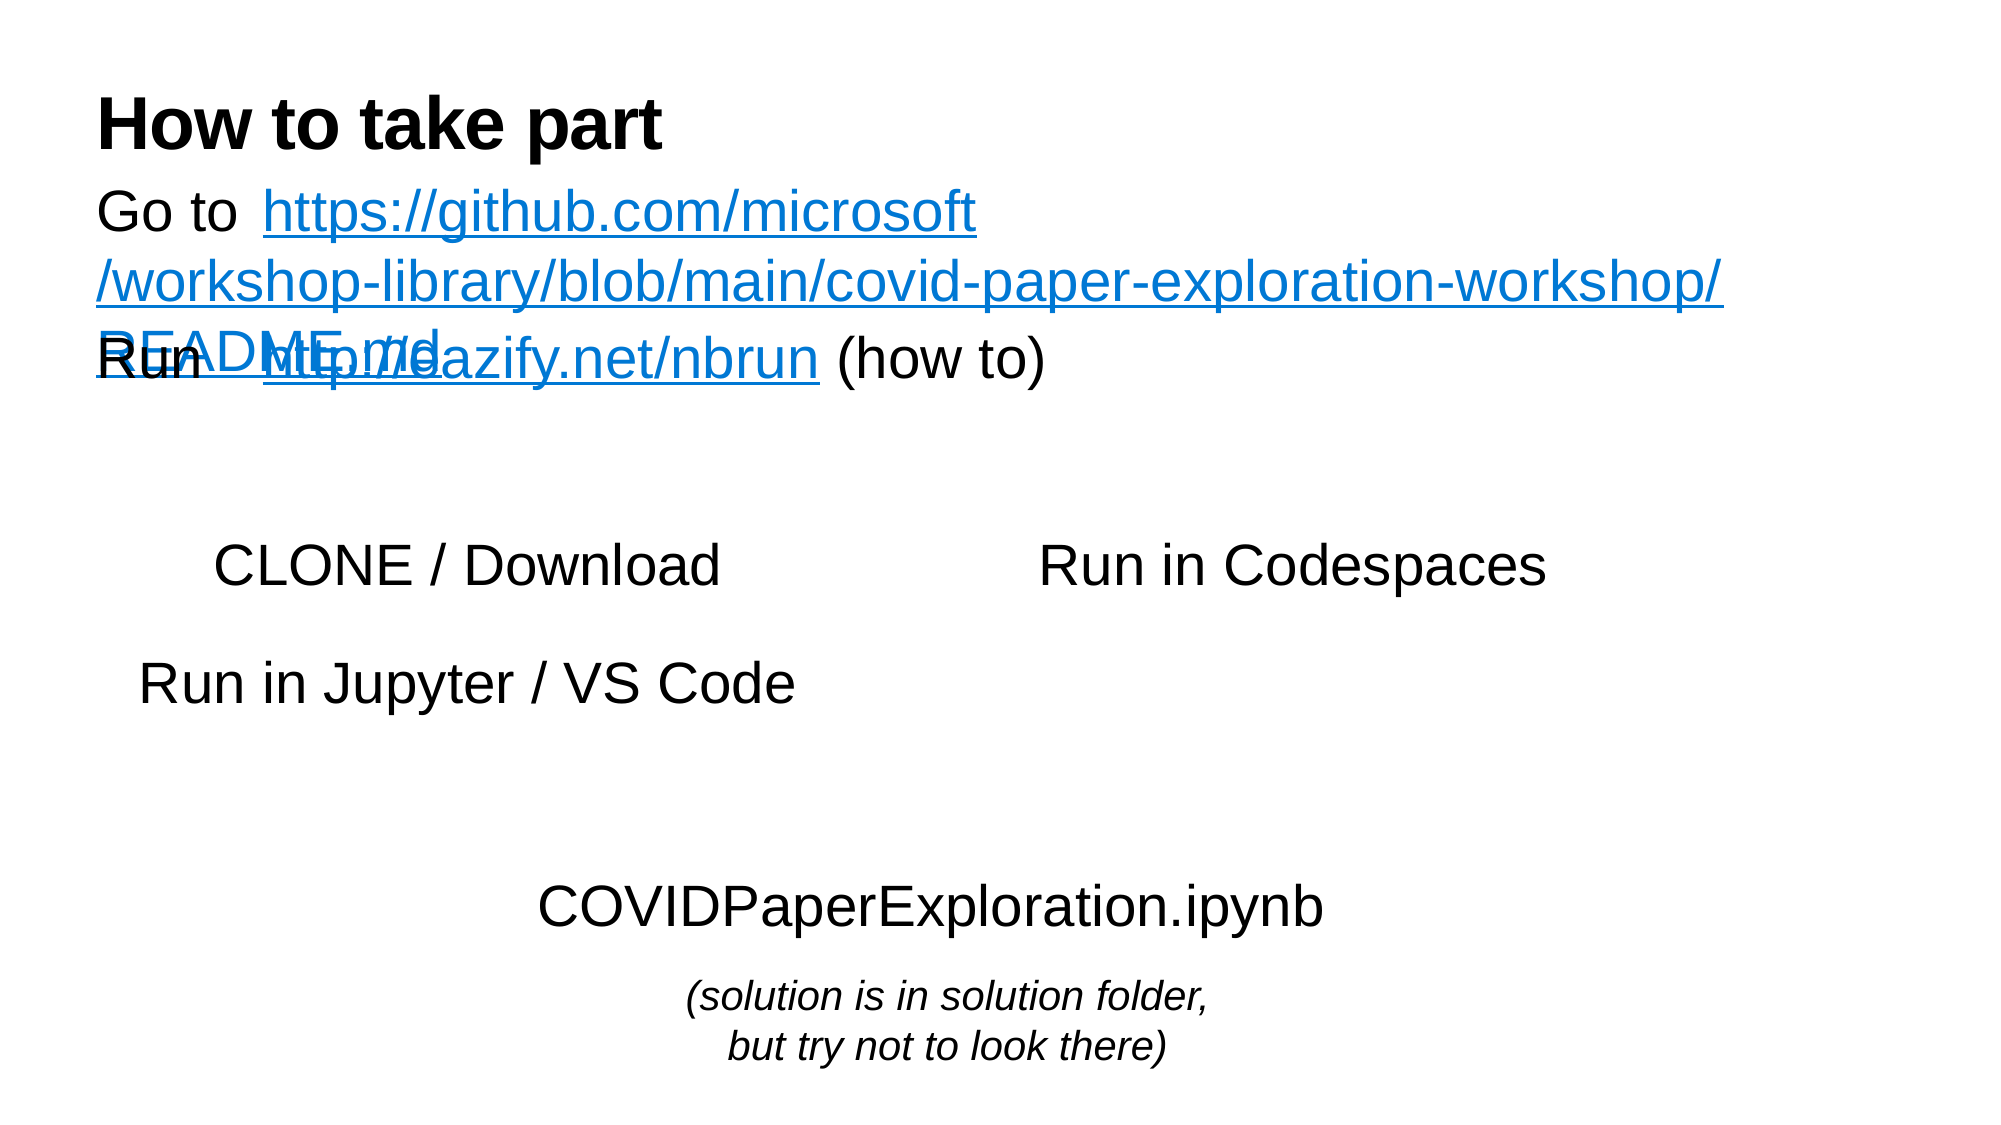

# How to take part
Go to	 https://github.com/microsoft/workshop-library/blob/main/covid-paper-exploration-workshop/README.md
Run  	 http://eazify.net/nbrun (how to)
CLONE / Download
Run in Codespaces
Run in Jupyter / VS Code
COVIDPaperExploration.ipynb
(solution is in solution folder, but try not to look there)